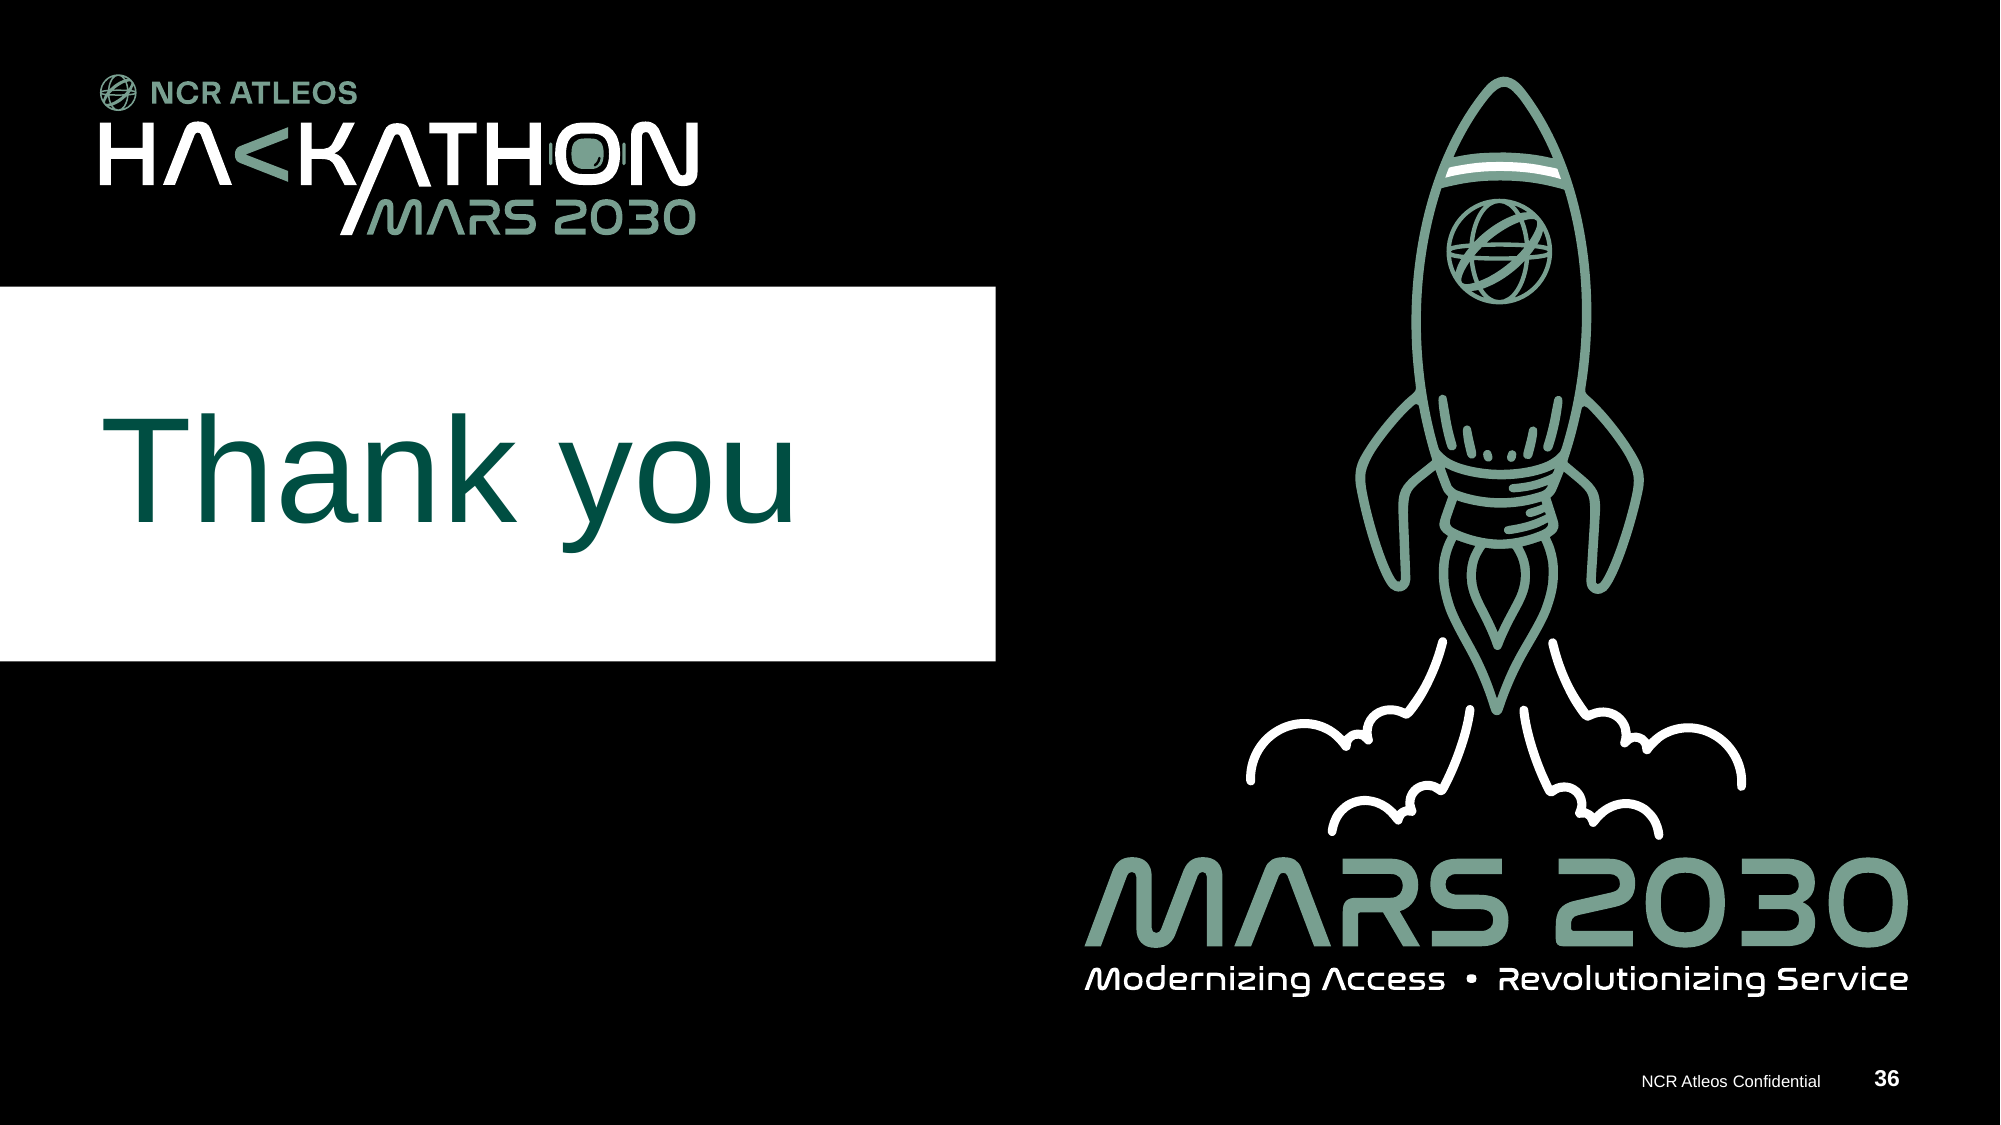

# Thank you
NCR Atleos Confidential
36